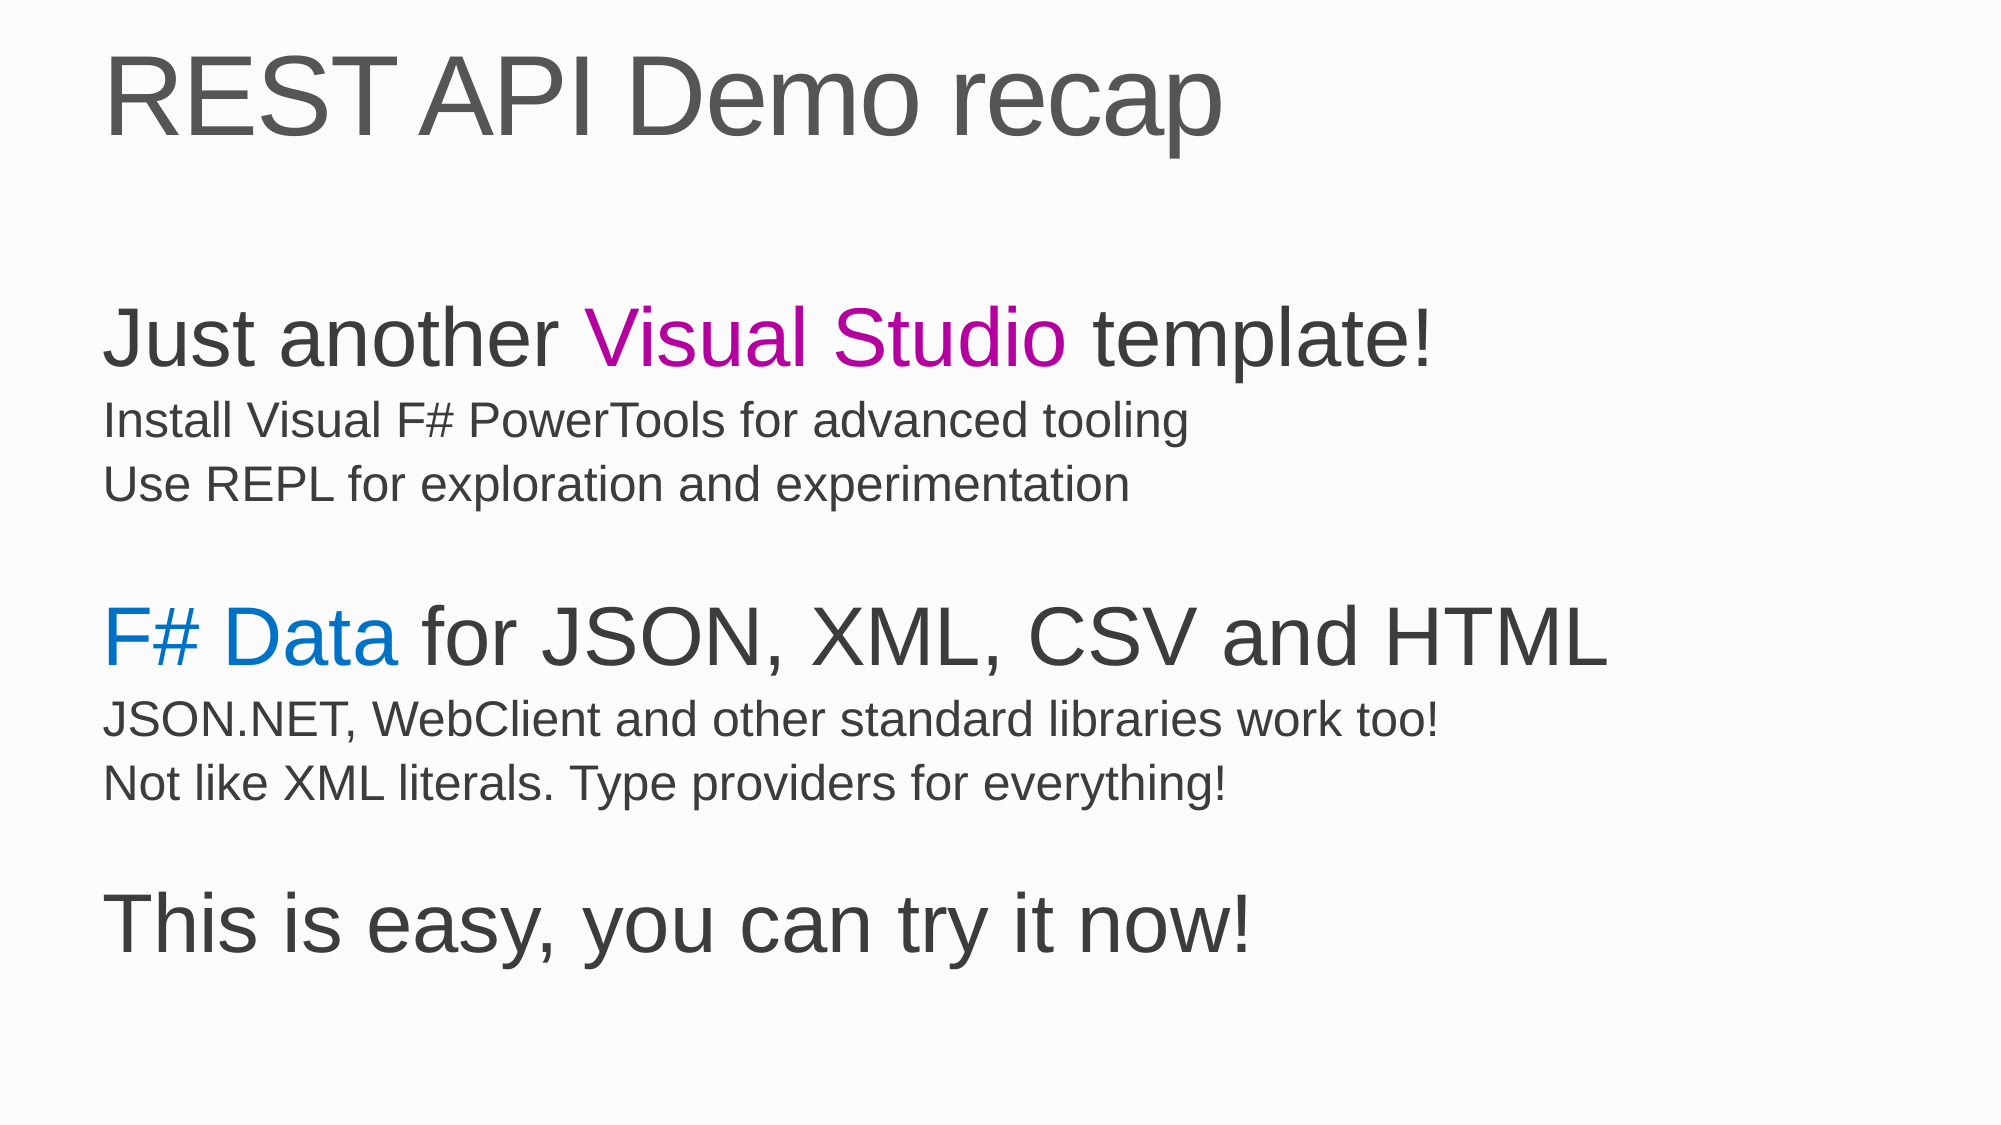

# REST API Demo recap
Just another Visual Studio template!
Install Visual F# PowerTools for advanced tooling
Use REPL for exploration and experimentation

F# Data for JSON, XML, CSV and HTML
JSON.NET, WebClient and other standard libraries work too!
Not like XML literals. Type providers for everything!

This is easy, you can try it now!